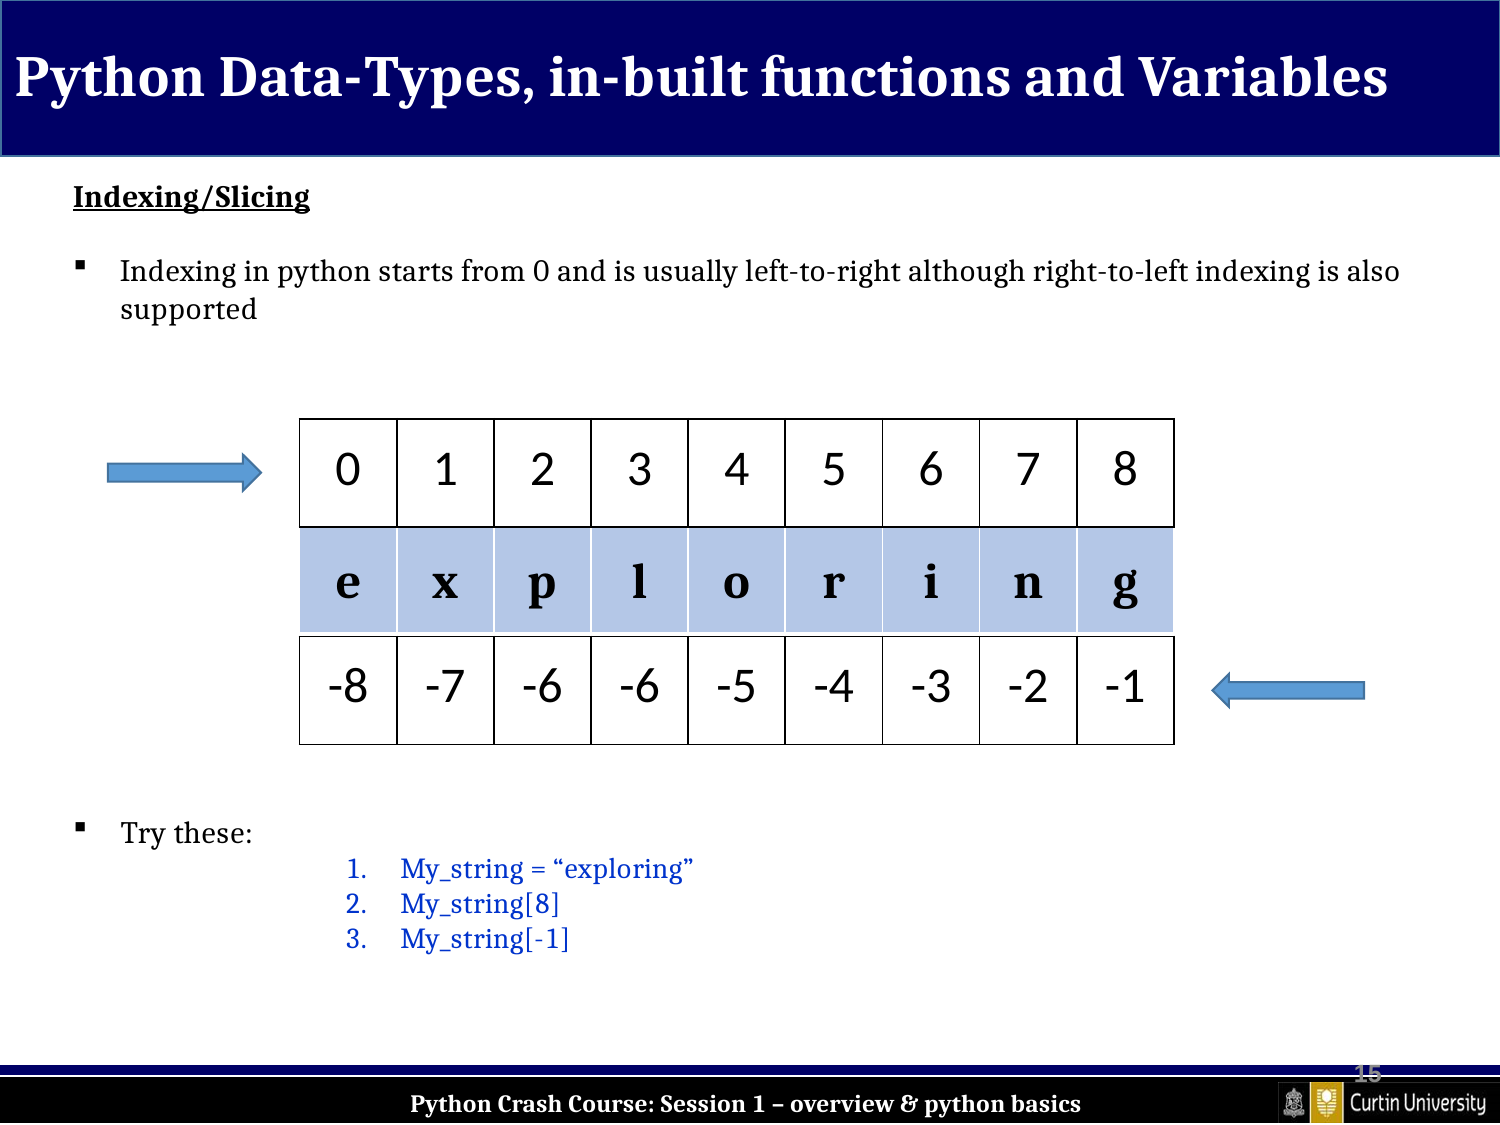

Python Data-Types, in-built functions and Variables
Indexing/Slicing

Indexing in python starts from 0 and is usually left-to-right although right-to-left indexing is also supported

Try these:
My_string = “exploring”
My_string[8]
My_string[-1]
| 0 | 1 | 2 | 3 | 4 | 5 | 6 | 7 | 8 |
| --- | --- | --- | --- | --- | --- | --- | --- | --- |

| e | x | p | l | o | r | i | n | g |
| --- | --- | --- | --- | --- | --- | --- | --- | --- |
| -8 | -7 | -6 | -6 | -5 | -4 | -3 | -2 | -1 |
| --- | --- | --- | --- | --- | --- | --- | --- | --- |

15
Python Crash Course: Session 1 – overview & python basics